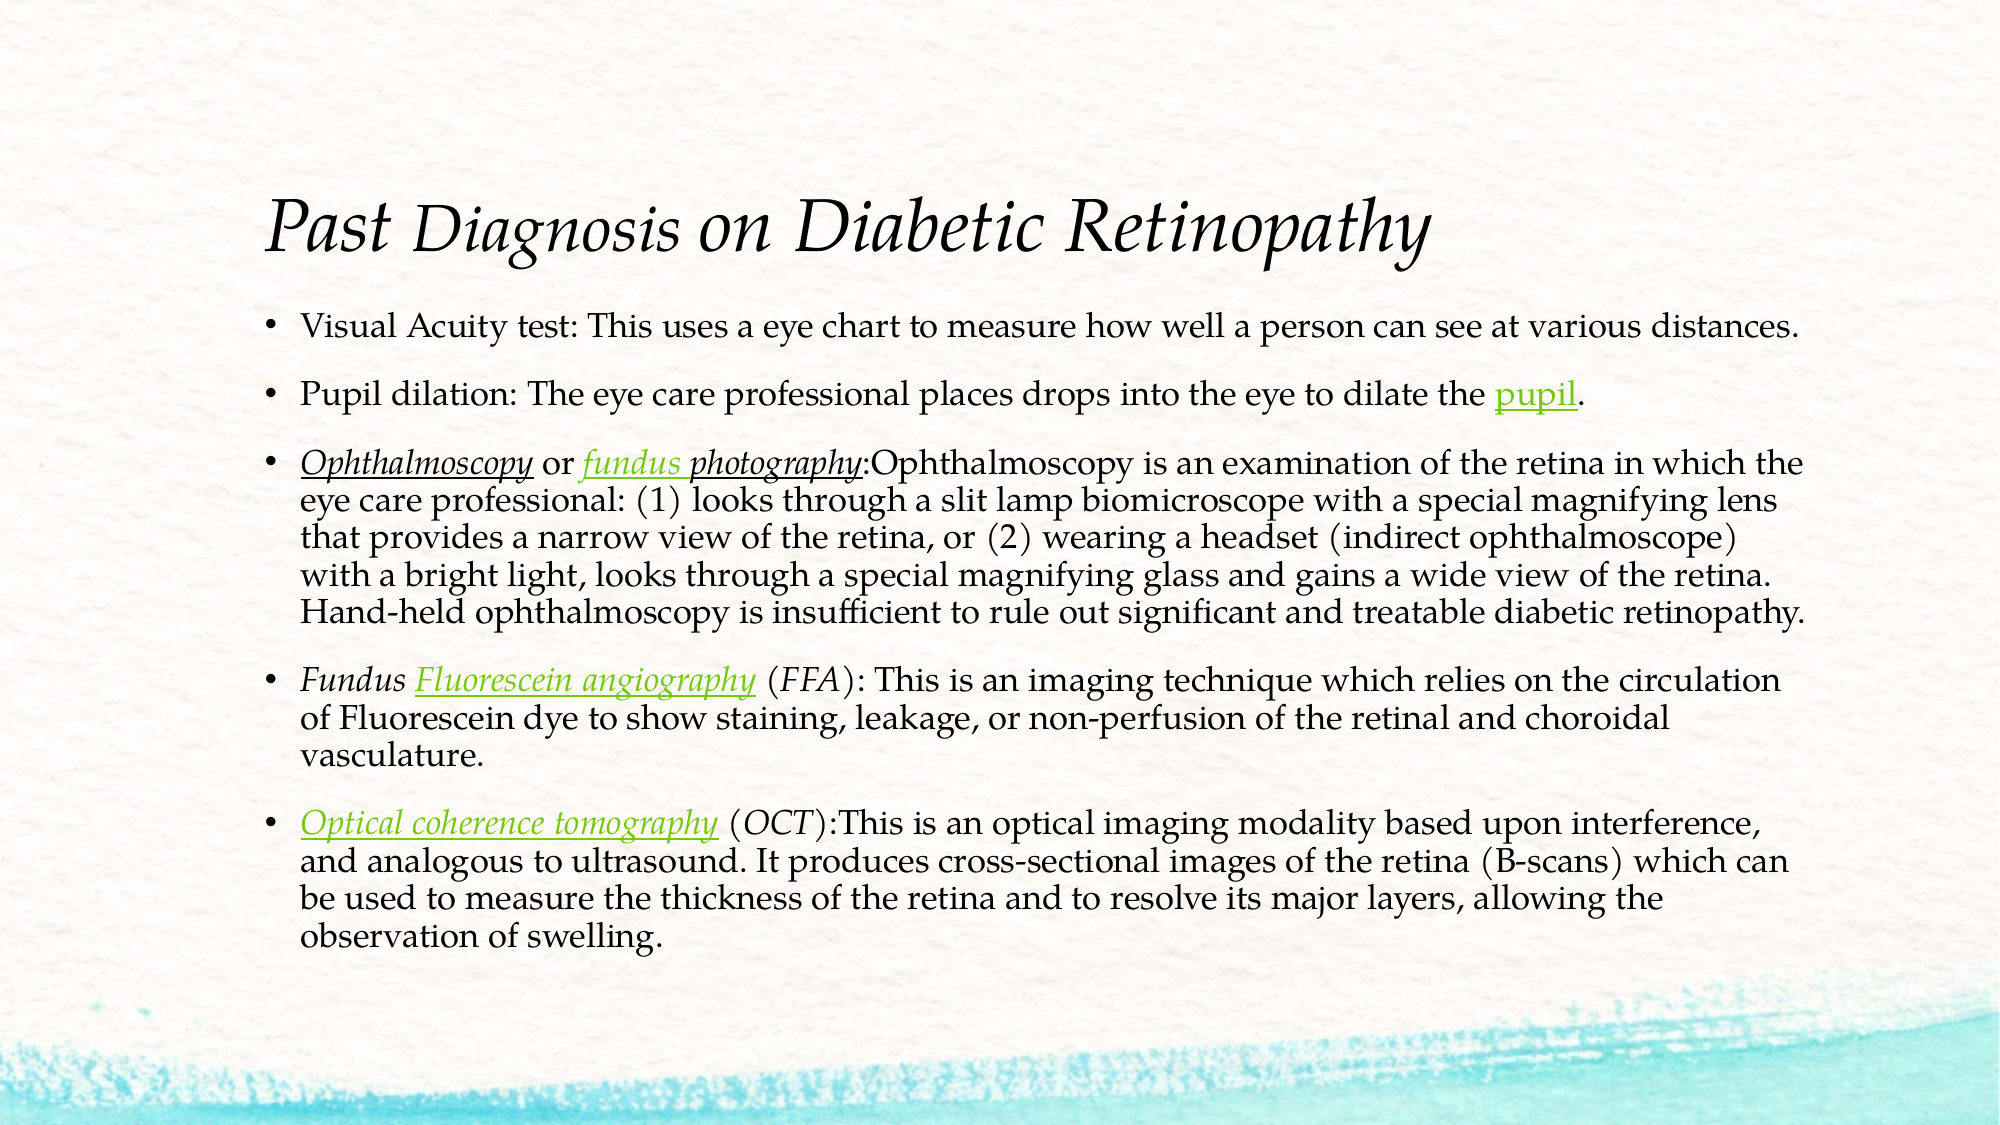

# Past Diagnosis on Diabetic Retinopathy
Visual Acuity test: This uses a eye chart to measure how well a person can see at various distances.
Pupil dilation: The eye care professional places drops into the eye to dilate the pupil.
Ophthalmoscopy or fundus photography:Ophthalmoscopy is an examination of the retina in which the eye care professional: (1) looks through a slit lamp biomicroscope with a special magnifying lens that provides a narrow view of the retina, or (2) wearing a headset (indirect ophthalmoscope) with a bright light, looks through a special magnifying glass and gains a wide view of the retina. Hand-held ophthalmoscopy is insufficient to rule out significant and treatable diabetic retinopathy.
Fundus Fluorescein angiography (FFA): This is an imaging technique which relies on the circulation of Fluorescein dye to show staining, leakage, or non-perfusion of the retinal and choroidal vasculature.
Optical coherence tomography (OCT):This is an optical imaging modality based upon interference, and analogous to ultrasound. It produces cross-sectional images of the retina (B-scans) which can be used to measure the thickness of the retina and to resolve its major layers, allowing the observation of swelling.